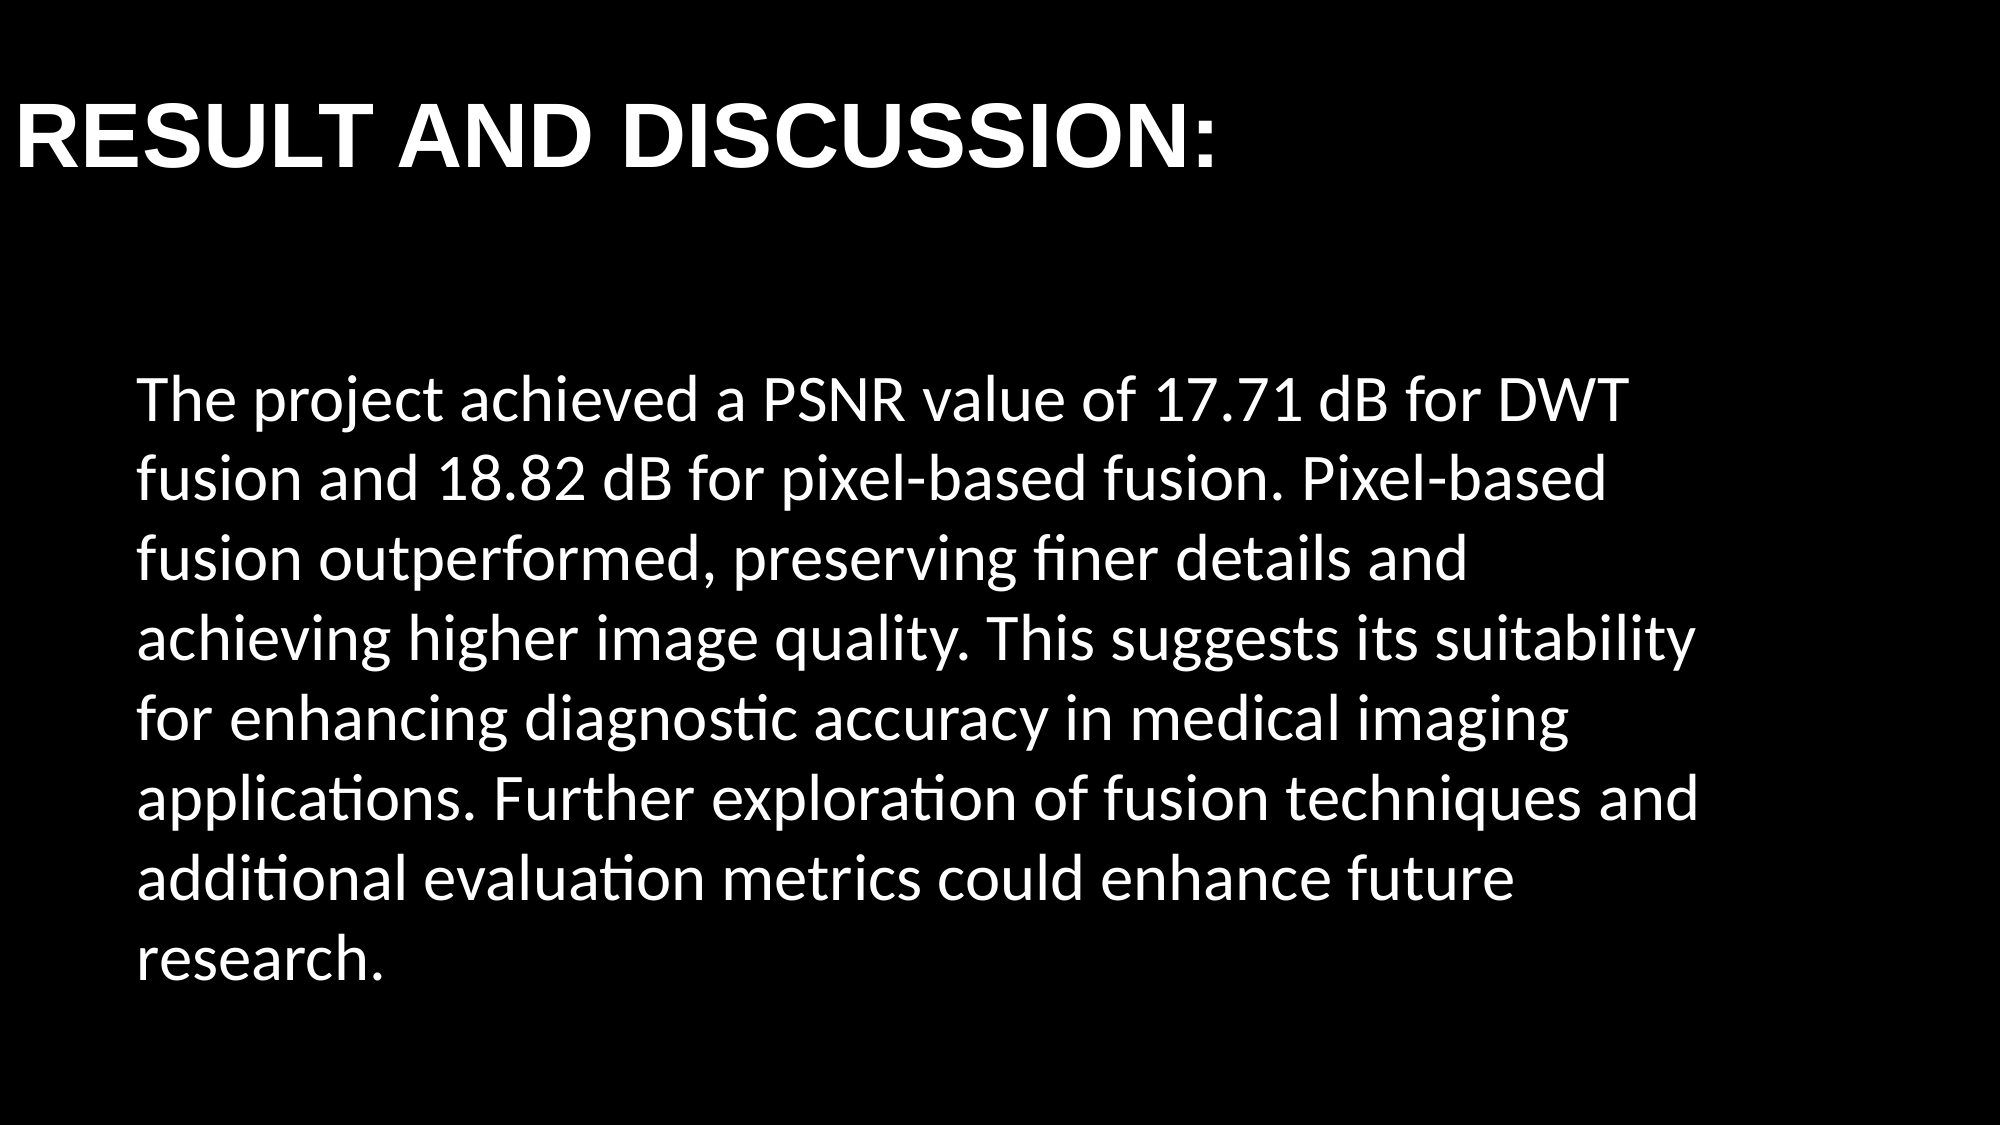

RESULT AND DISCUSSION:

The project achieved a PSNR value of 17.71 dB for DWT fusion and 18.82 dB for pixel-based fusion. Pixel-based fusion outperformed, preserving finer details and achieving higher image quality. This suggests its suitability for enhancing diagnostic accuracy in medical imaging applications. Further exploration of fusion techniques and additional evaluation metrics could enhance future research.